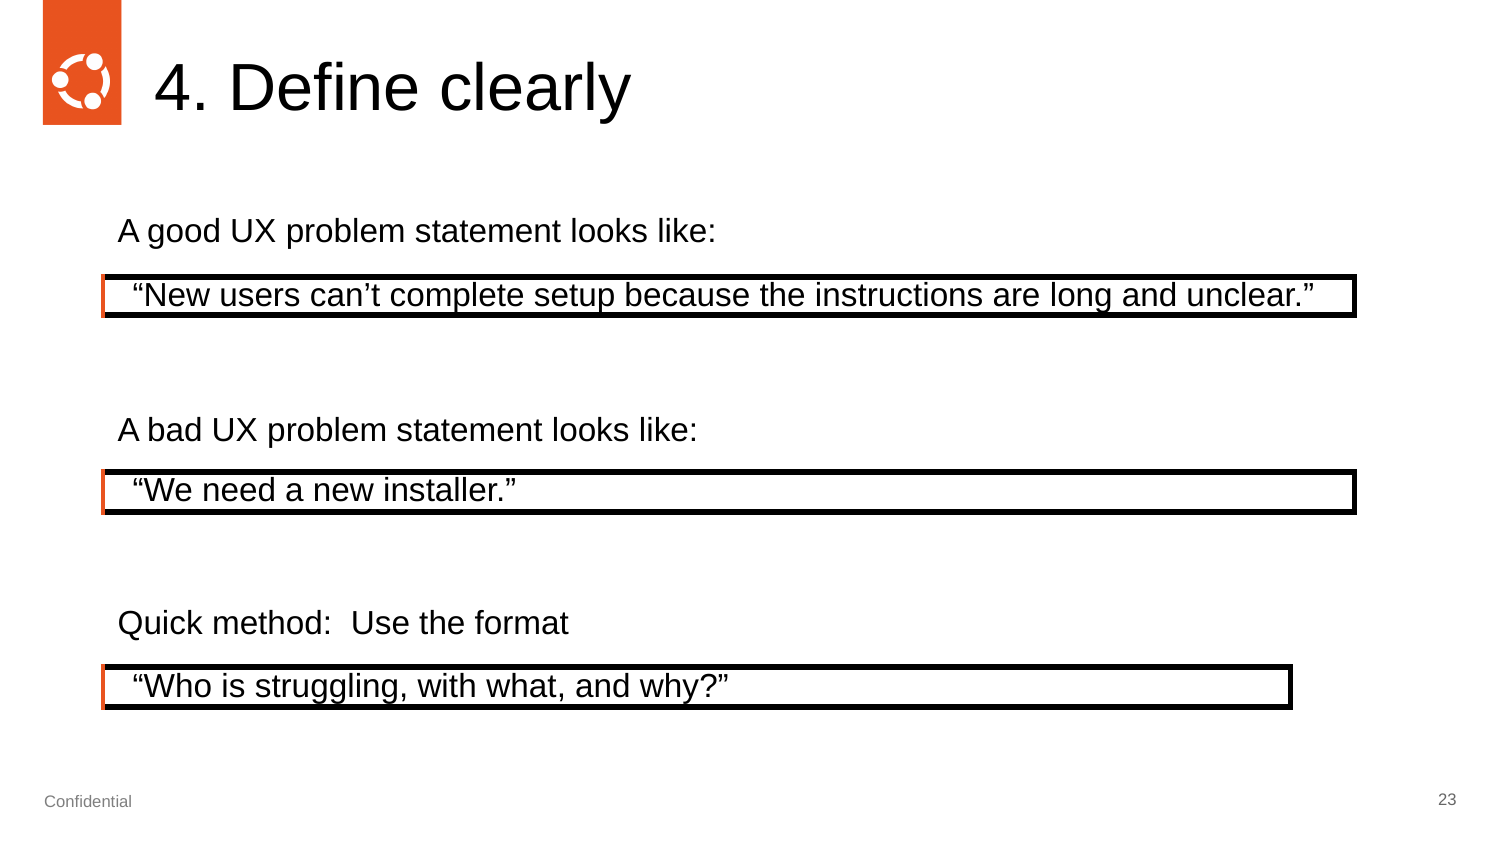

# 4. Define clearly
A good UX problem statement looks like:
| “New users can’t complete setup because the instructions are long and unclear.” |
| --- |
A bad UX problem statement looks like:
| “We need a new installer.” |
| --- |
Quick method:  Use the format
| “Who is struggling, with what, and why?” |
| --- |
23
Confidential